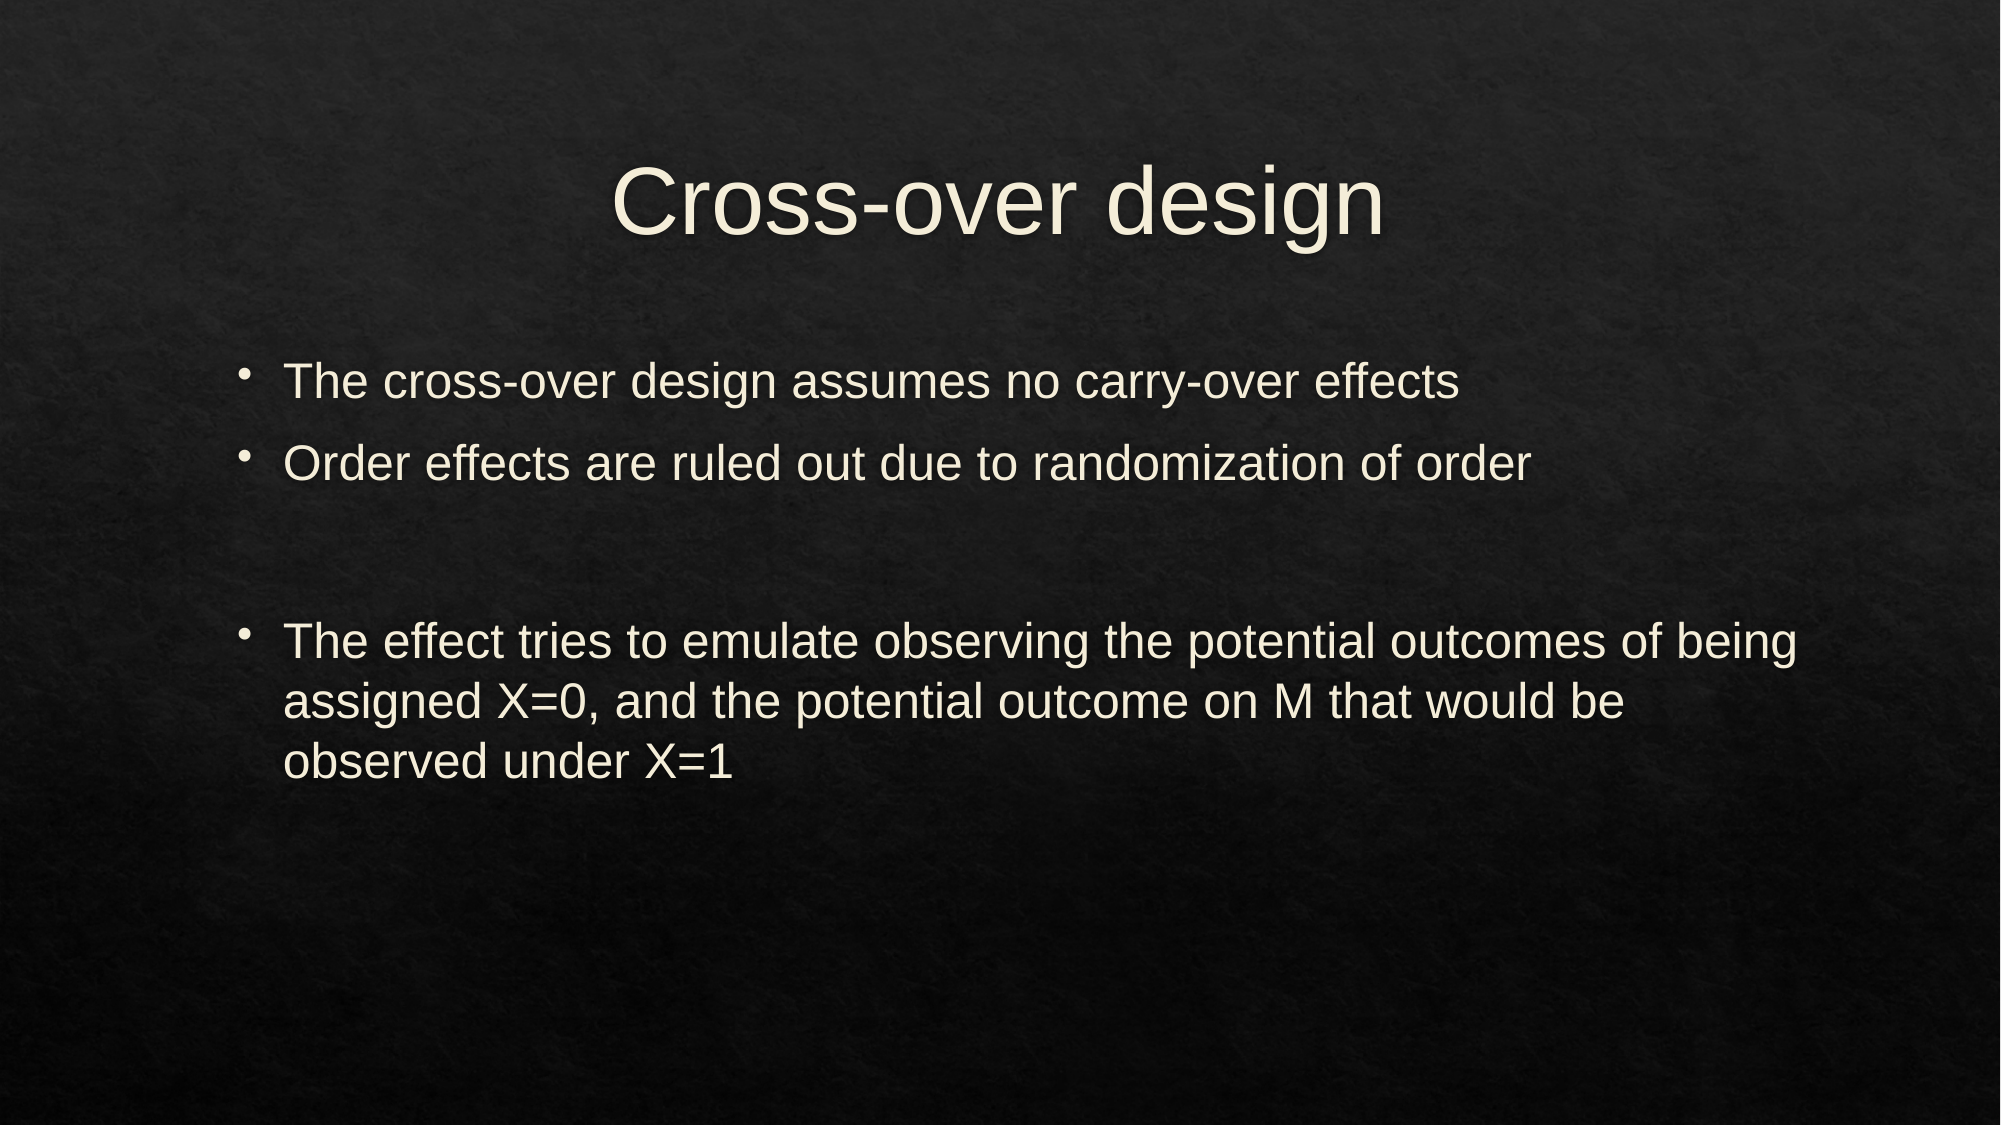

# Cross-over design
The cross-over design assumes no carry-over effects
Order effects are ruled out due to randomization of order

The effect tries to emulate observing the potential outcomes of being assigned X=0, and the potential outcome on M that would be observed under X=1